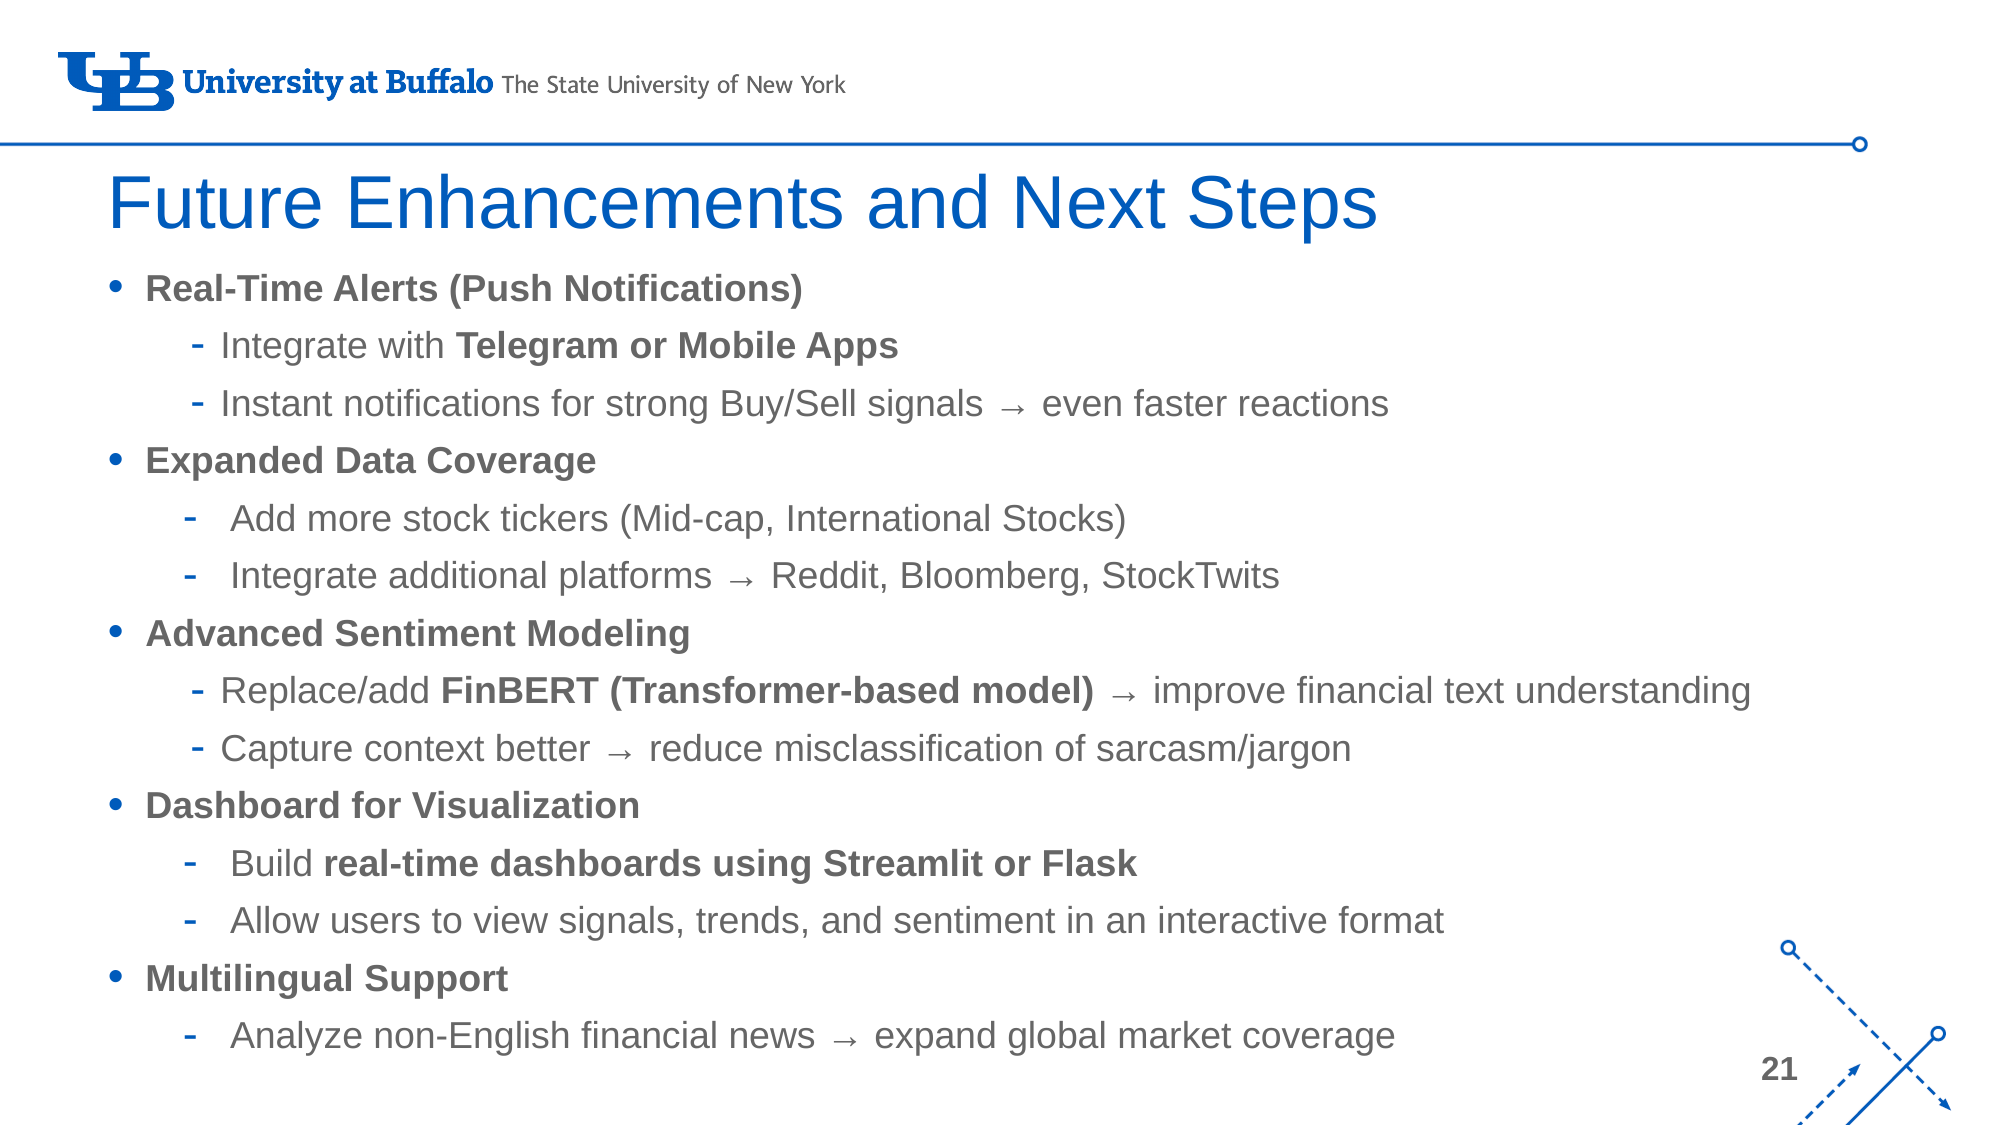

# Future Enhancements and Next Steps
Real-Time Alerts (Push Notifications)
Integrate with Telegram or Mobile Apps
Instant notifications for strong Buy/Sell signals → even faster reactions
Expanded Data Coverage
Add more stock tickers (Mid-cap, International Stocks)
Integrate additional platforms → Reddit, Bloomberg, StockTwits
Advanced Sentiment Modeling
Replace/add FinBERT (Transformer-based model) → improve financial text understanding
Capture context better → reduce misclassification of sarcasm/jargon
Dashboard for Visualization
Build real-time dashboards using Streamlit or Flask
Allow users to view signals, trends, and sentiment in an interactive format
Multilingual Support
Analyze non-English financial news → expand global market coverage